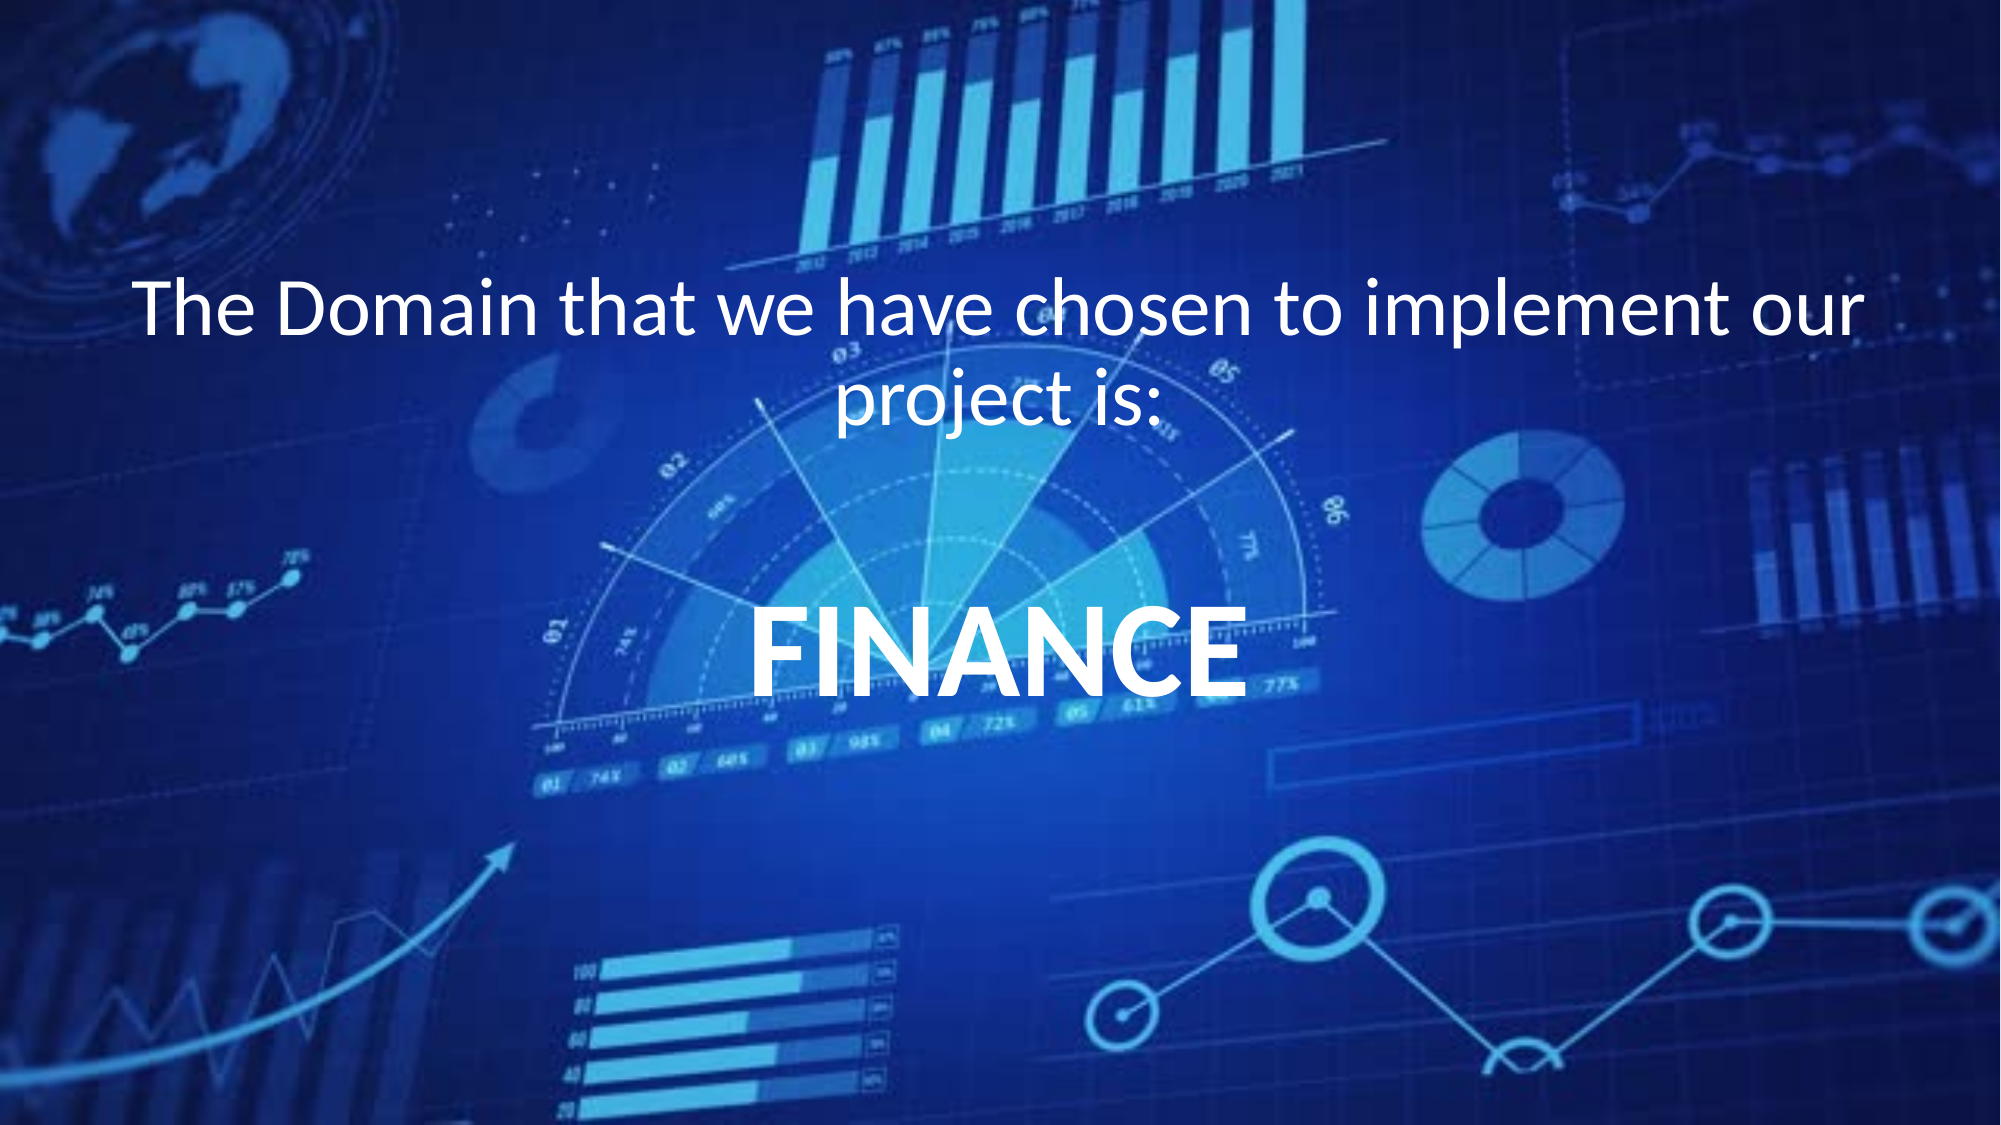

# The Domain that we have chosen to implement our project is:
FINANCE